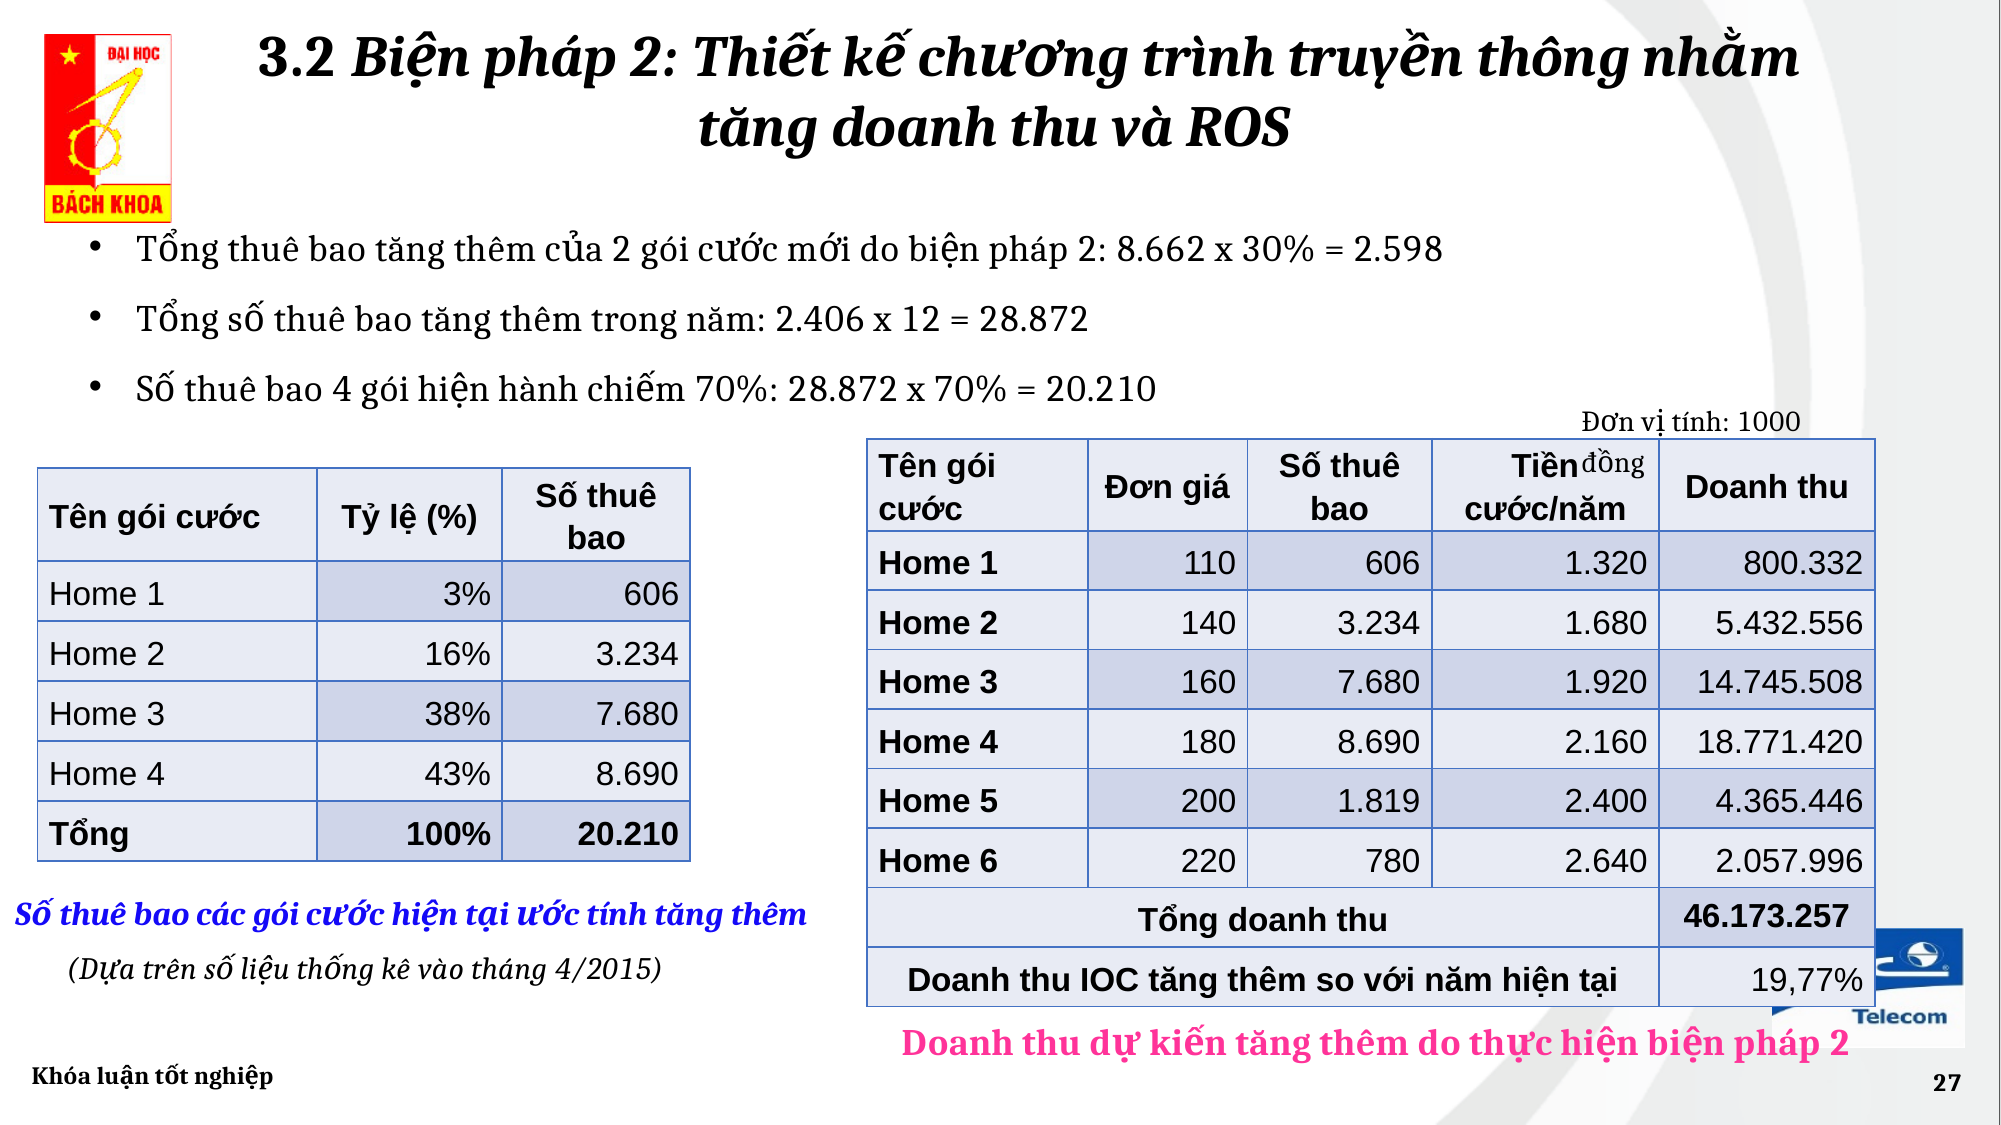

3.2 Biện pháp 2: Thiết kế chương trình truyền thông nhằm
tăng doanh thu và ROS
Tổng thuê bao tăng thêm của 2 gói cước mới do biện pháp 2: 8.662 x 30% = 2.598
Tổng số thuê bao tăng thêm trong năm: 2.406 x 12 = 28.872
Số thuê bao 4 gói hiện hành chiếm 70%: 28.872 x 70% = 20.210
Đơn vị tính: 1000 đồng
| Tên gói cước | Đơn giá | Số thuê bao | Tiền cước/năm | Doanh thu |
| --- | --- | --- | --- | --- |
| Home 1 | 110 | 606 | 1.320 | 800.332 |
| Home 2 | 140 | 3.234 | 1.680 | 5.432.556 |
| Home 3 | 160 | 7.680 | 1.920 | 14.745.508 |
| Home 4 | 180 | 8.690 | 2.160 | 18.771.420 |
| Home 5 | 200 | 1.819 | 2.400 | 4.365.446 |
| Home 6 | 220 | 780 | 2.640 | 2.057.996 |
| Tổng doanh thu |  |  |  |  |
| Doanh thu IOC tăng thêm so với năm hiện tại |  |  |  | 19,77% |
| Tên gói cước | Tỷ lệ (%) | Số thuê bao |
| --- | --- | --- |
| Home 1 | 3% | 606 |
| Home 2 | 16% | 3.234 |
| Home 3 | 38% | 7.680 |
| Home 4 | 43% | 8.690 |
| Tổng | 100% | 20.210 |
Số thuê bao các gói cước hiện tại ước tính tăng thêm
46.173.257
(Dựa trên số liệu thống kê vào tháng 4/2015)
Doanh thu dự kiến tăng thêm do thực hiện biện pháp 2
Khóa luận tốt nghiệp
27